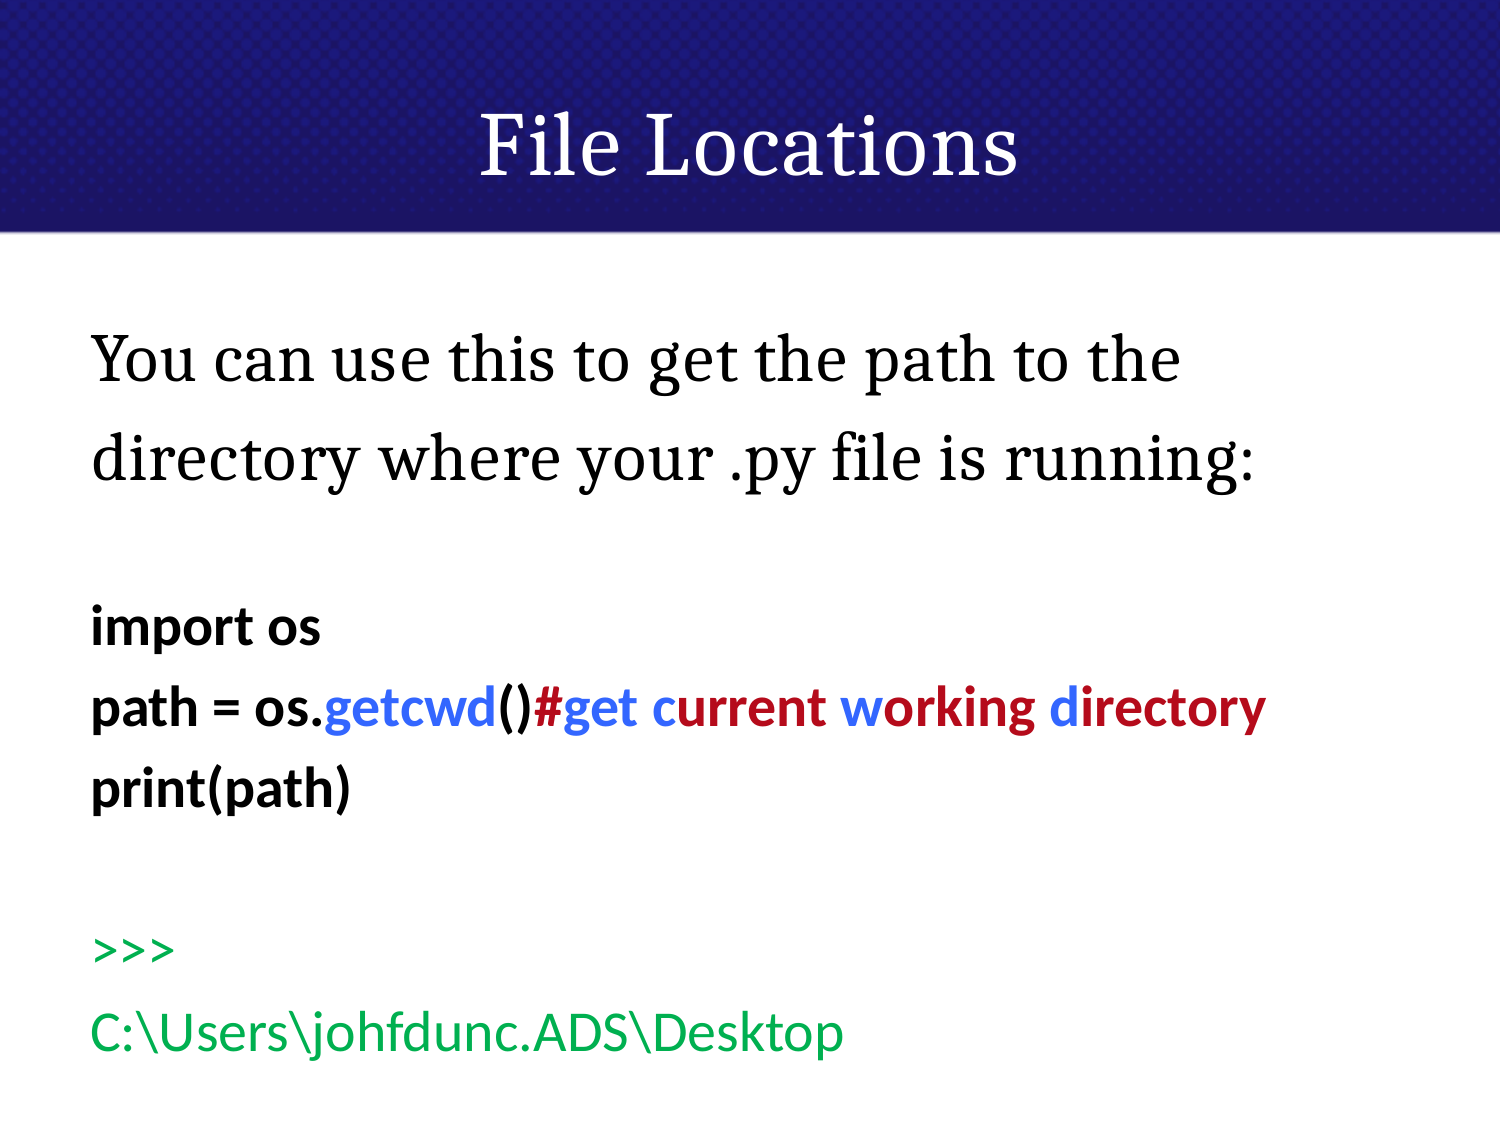

# File Locations
You can use this to get the path to the directory where your .py file is running:

import os
path = os.getcwd()	#get current working directory
print(path)

>>>
C:\Users\johfdunc.ADS\Desktop